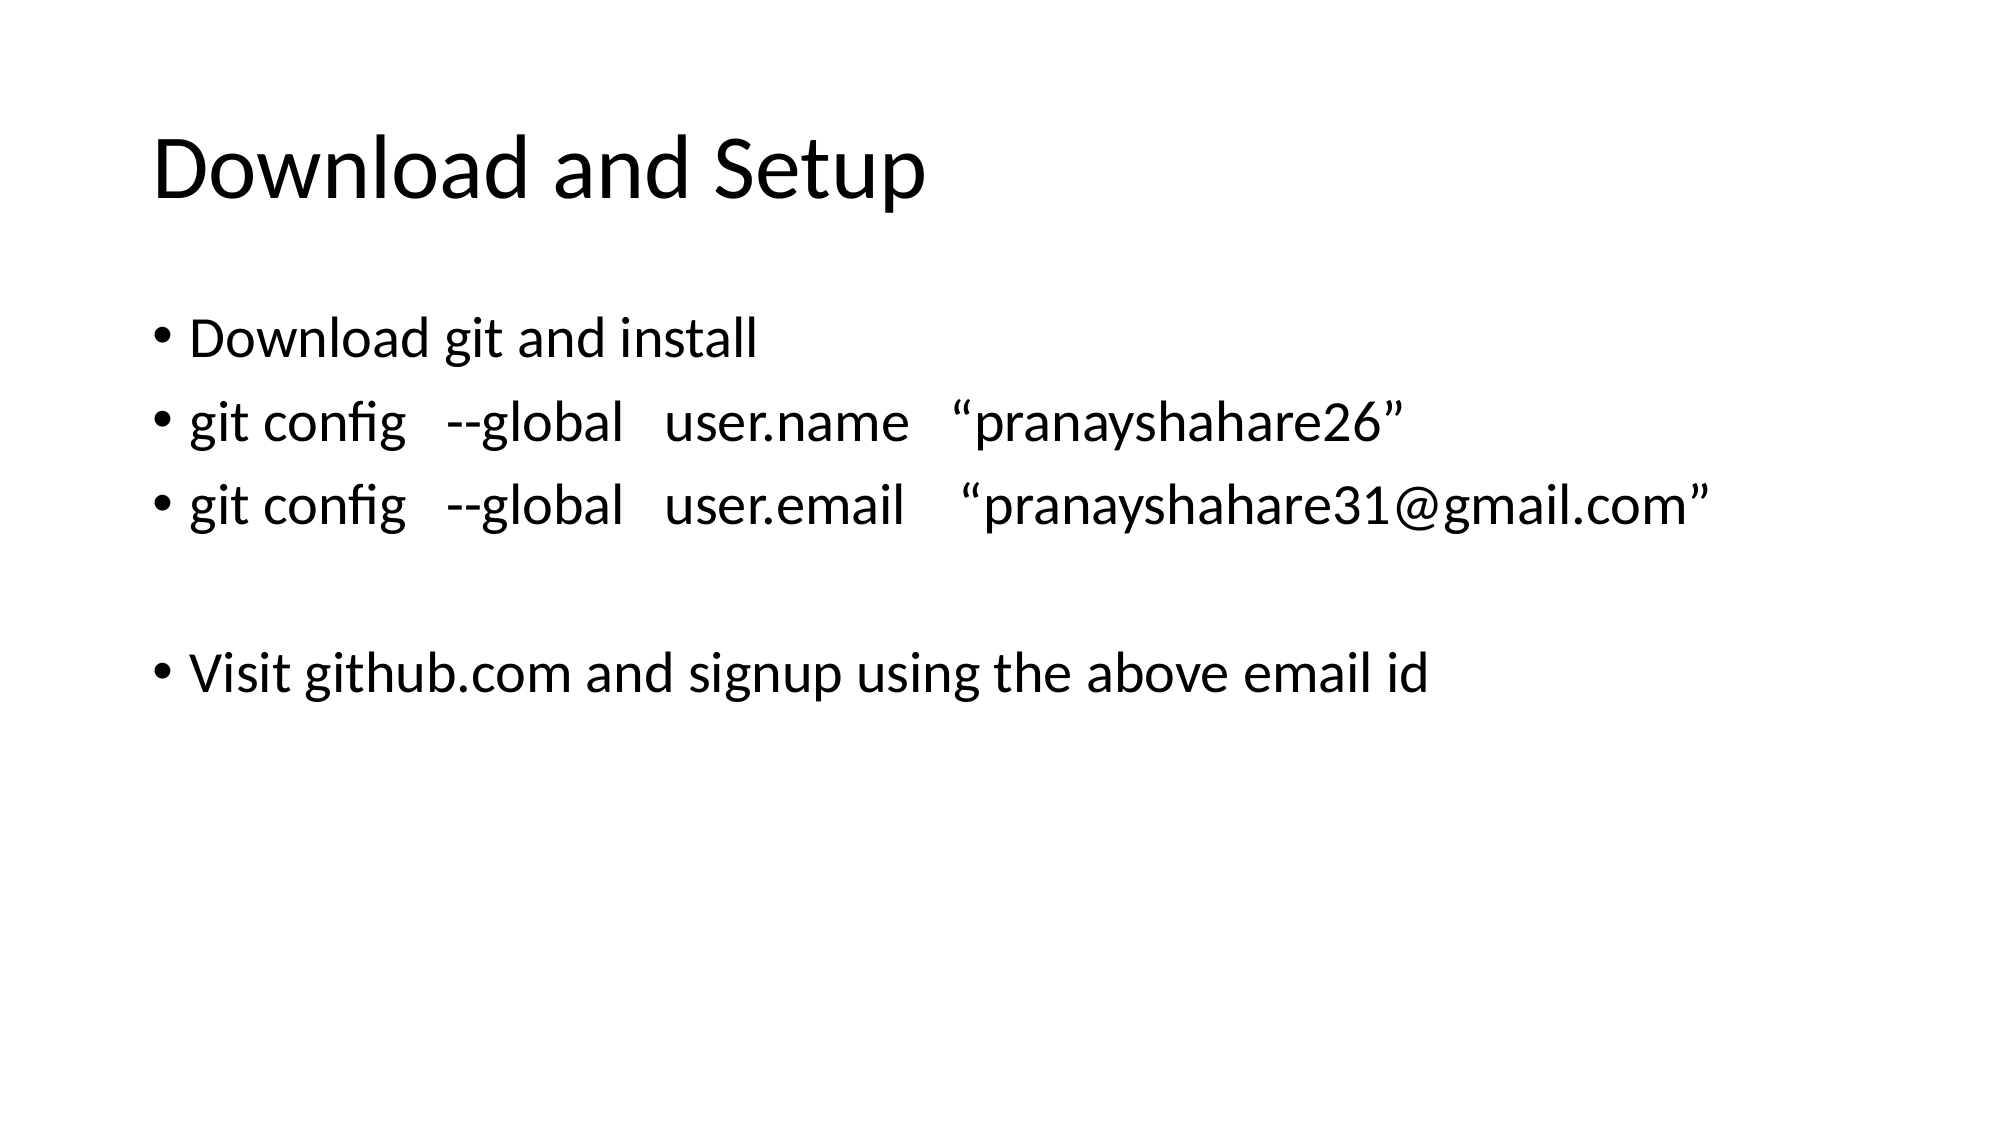

# Download and Setup
Download git and install
git config   --global   user.name   “pranayshahare26”
git config   --global   user.email    “pranayshahare31@gmail.com”

Visit github.com and signup using the above email id